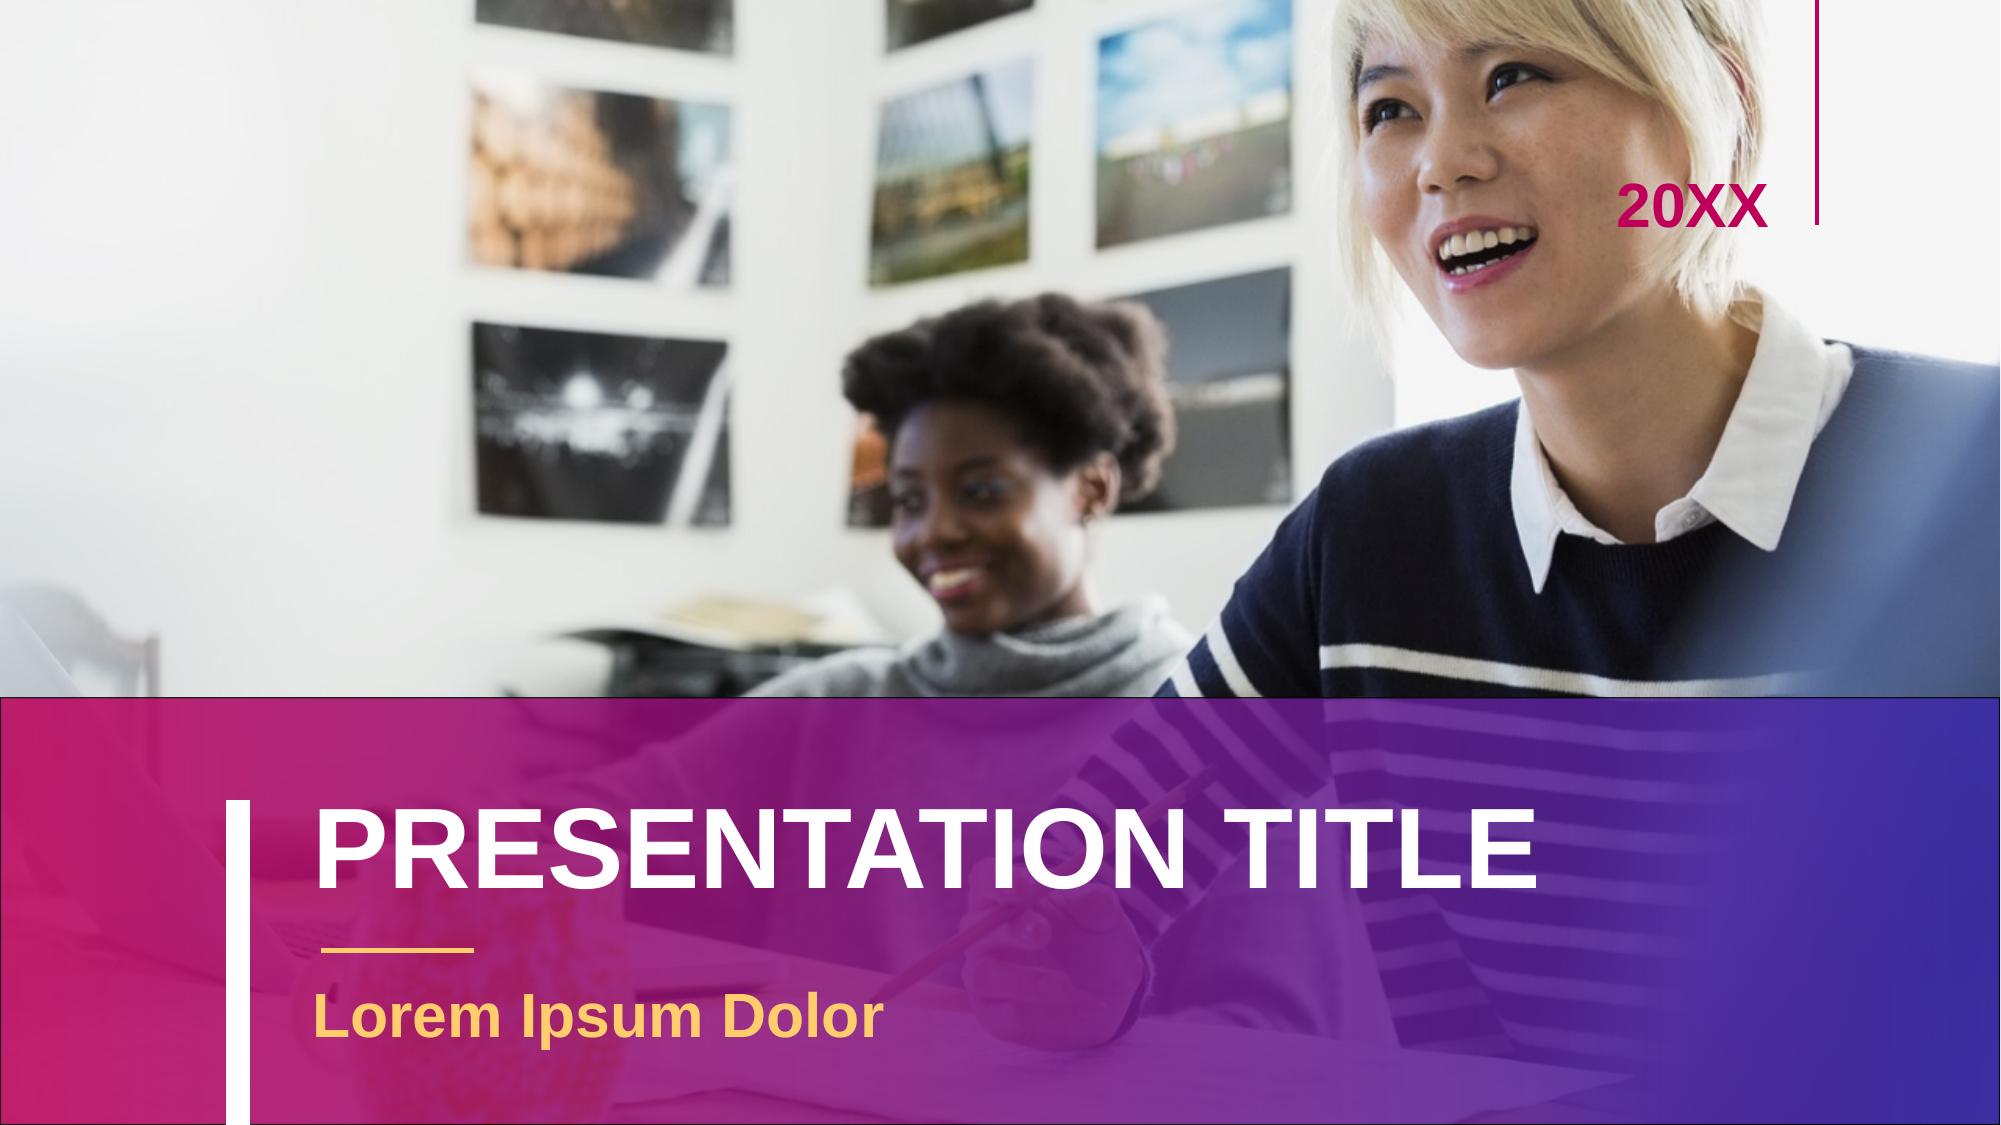

20XX
# PRESENTATION TITLE
Lorem Ipsum Dolor